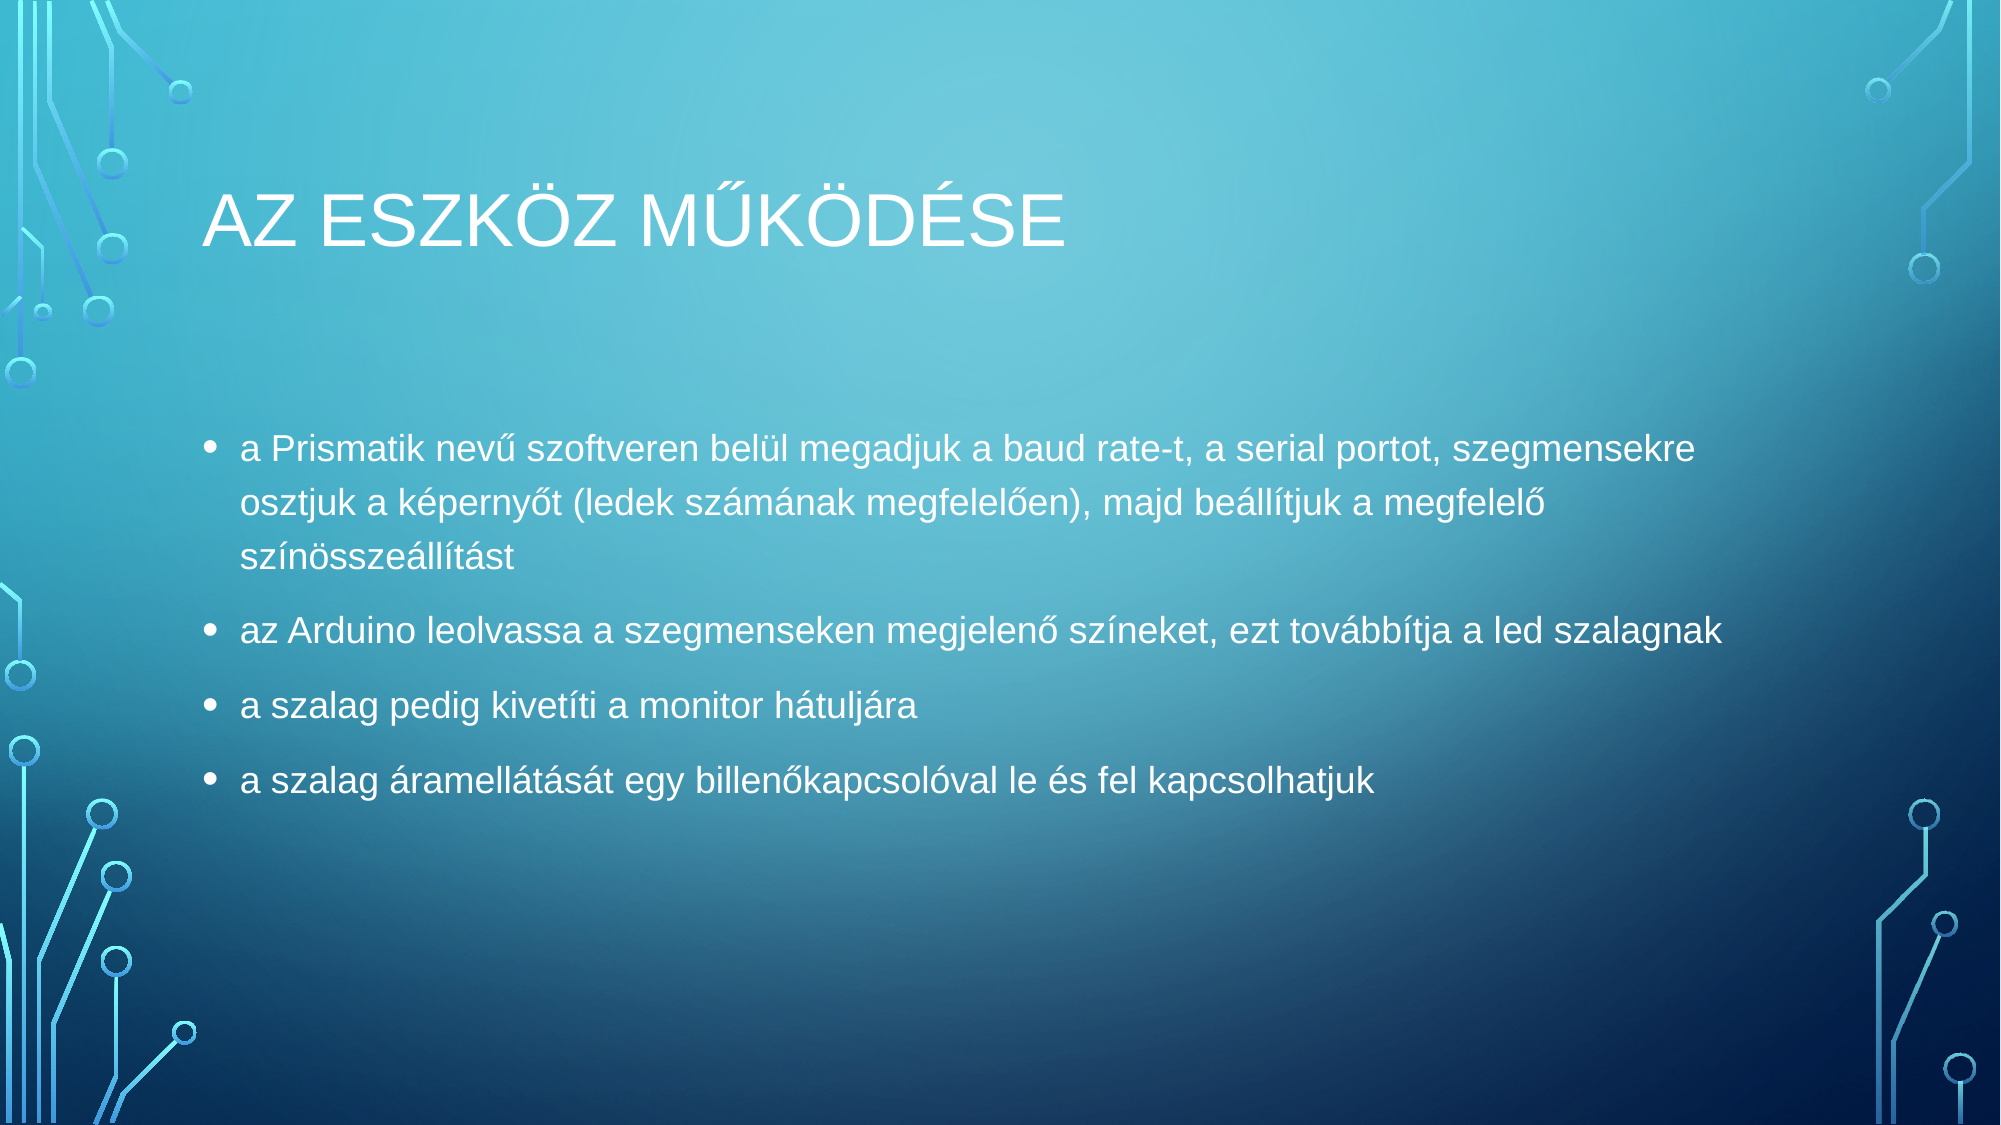

# Az eszköz működése
a Prismatik nevű szoftveren belül megadjuk a baud rate-t, a serial portot, szegmensekre osztjuk a képernyőt (ledek számának megfelelően), majd beállítjuk a megfelelő színösszeállítást
az Arduino leolvassa a szegmenseken megjelenő színeket, ezt továbbítja a led szalagnak
a szalag pedig kivetíti a monitor hátuljára
a szalag áramellátását egy billenőkapcsolóval le és fel kapcsolhatjuk